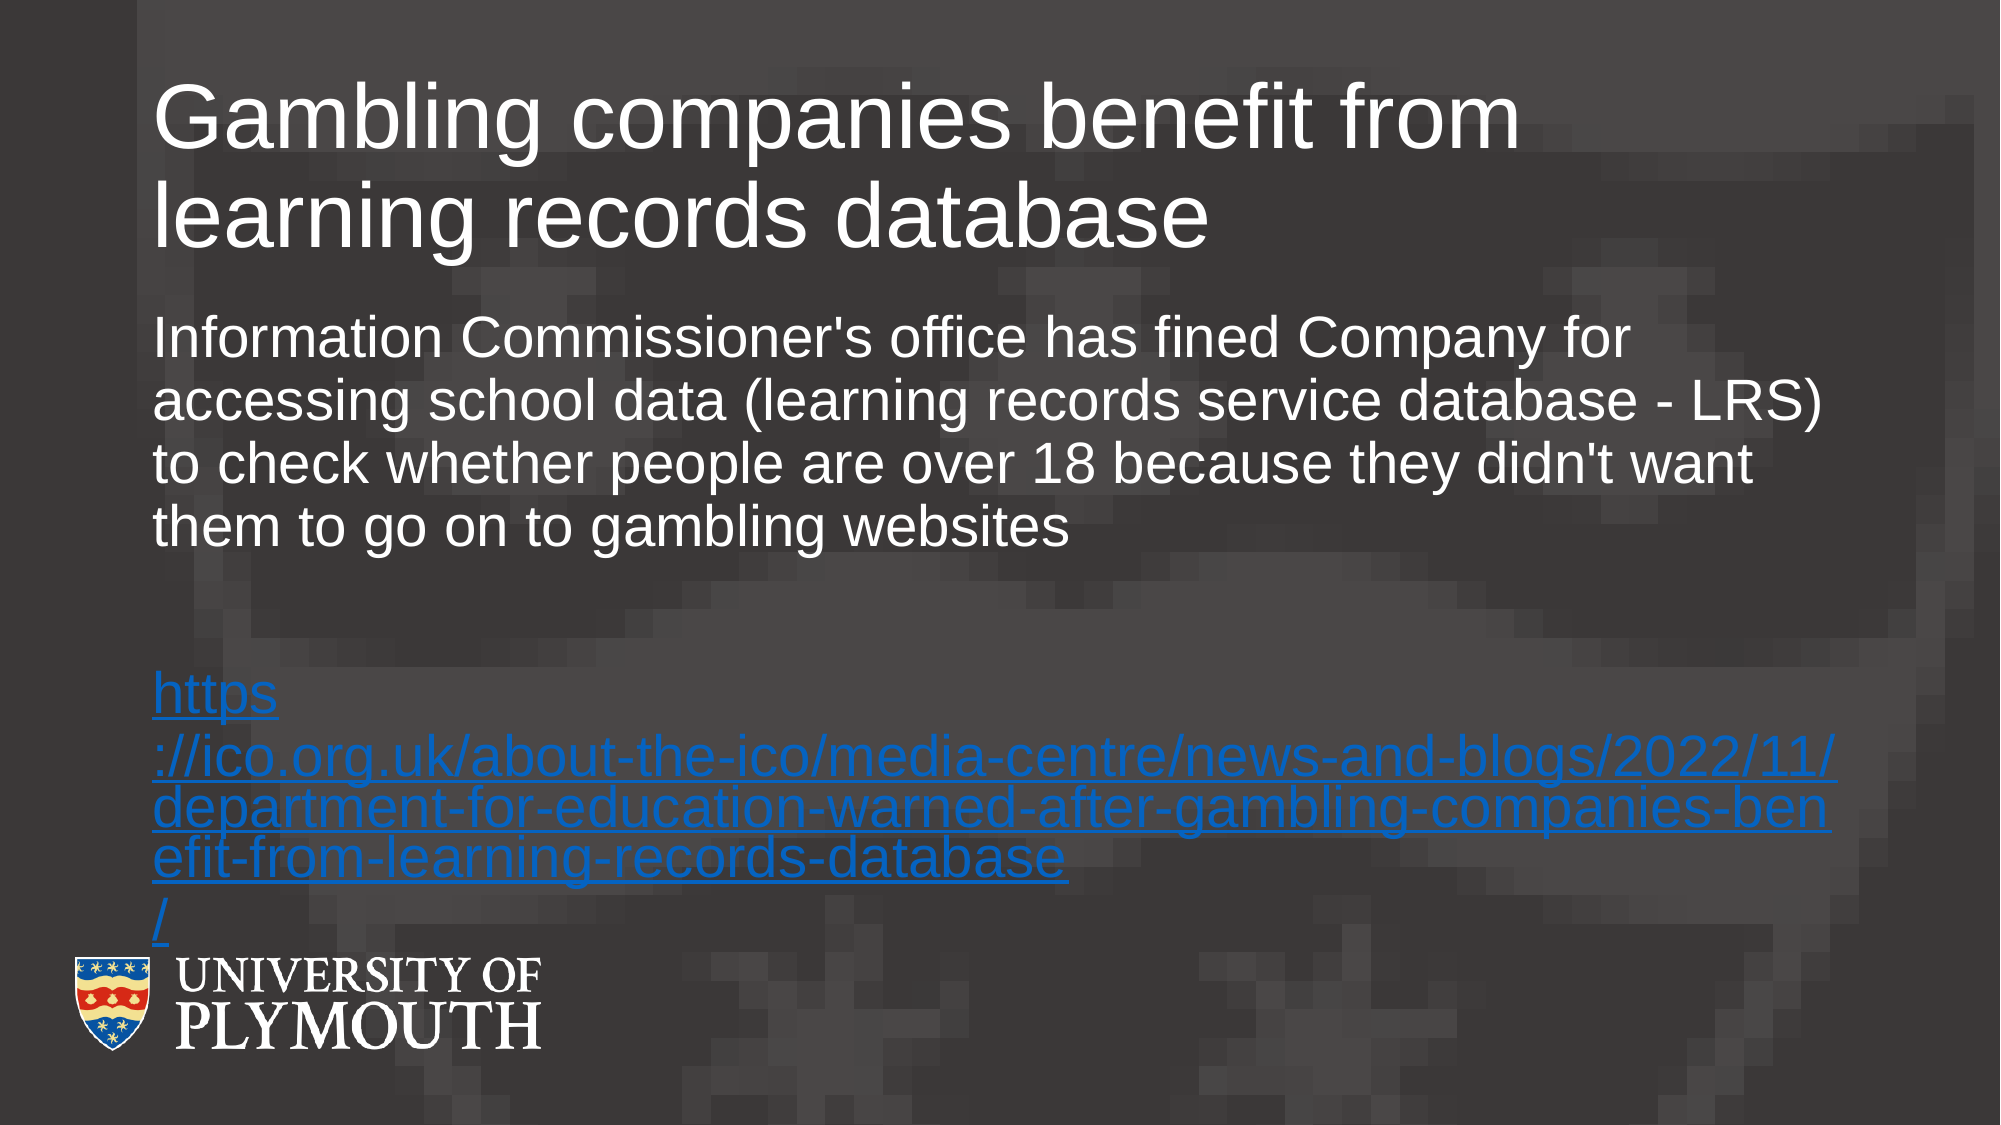

# Gambling companies benefit from learning records database
Information Commissioner's office has fined Company for accessing school data (learning records service database - LRS) to check whether people are over 18 because they didn't want them to go on to gambling websites

https://ico.org.uk/about-the-ico/media-centre/news-and-blogs/2022/11/department-for-education-warned-after-gambling-companies-benefit-from-learning-records-database/